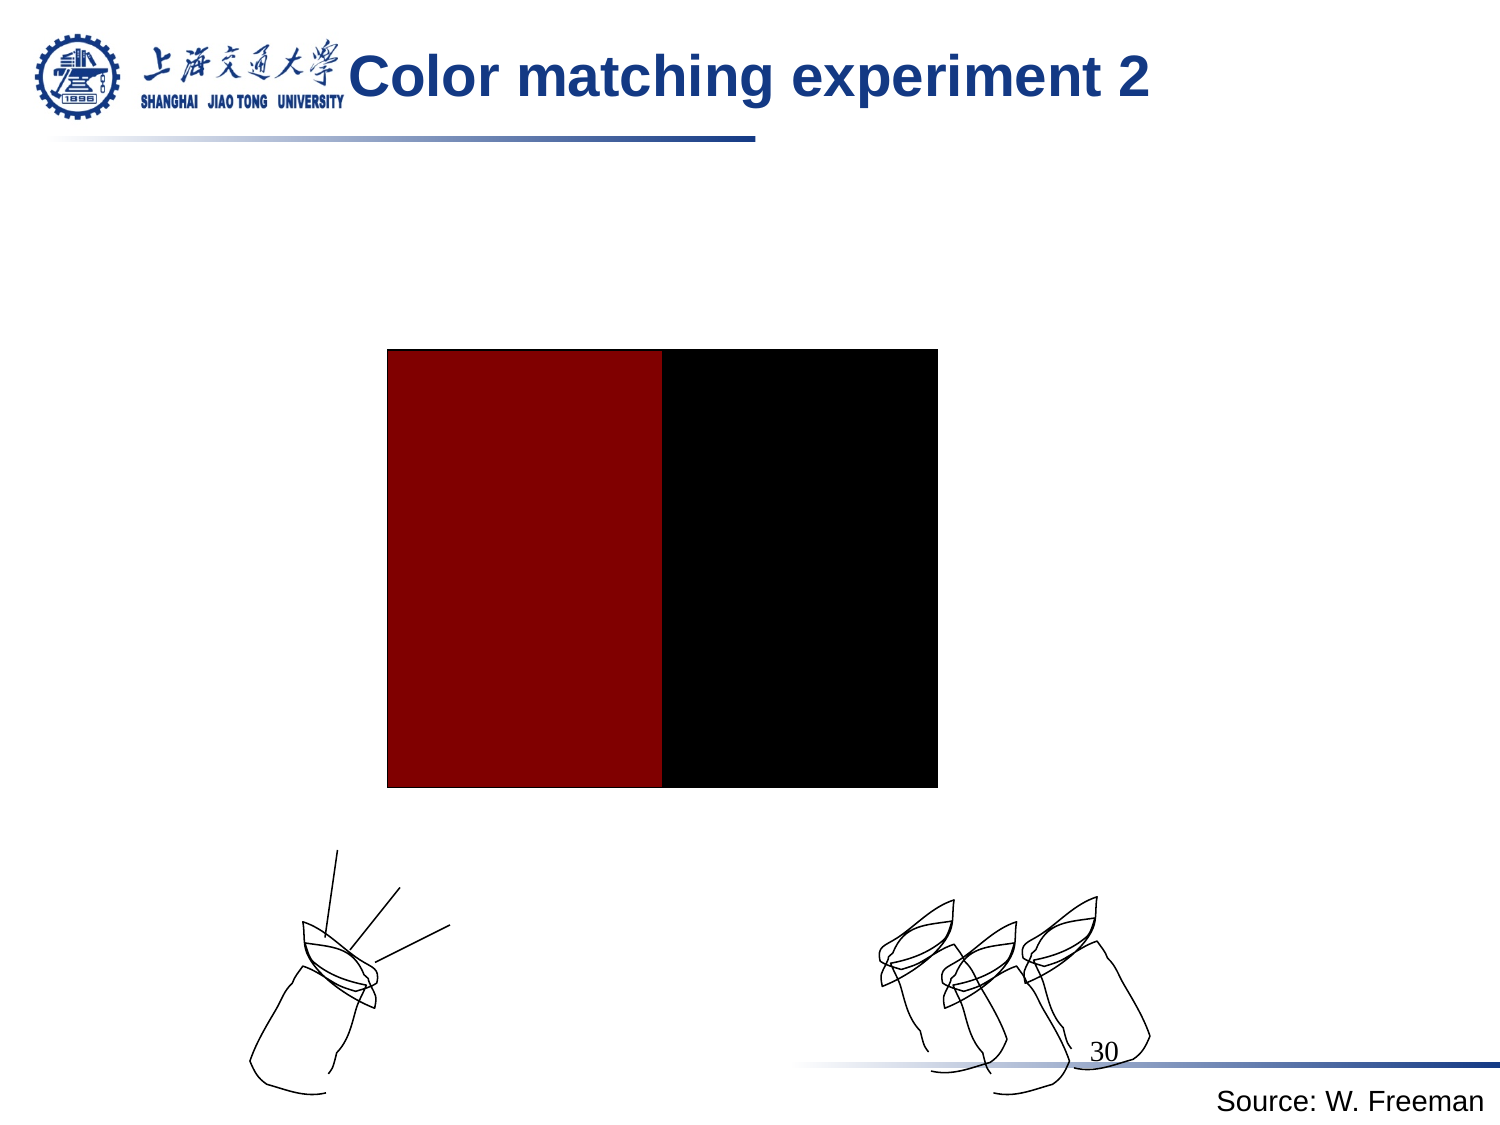

# Color matching experiment 2

30
Source: W. Freeman